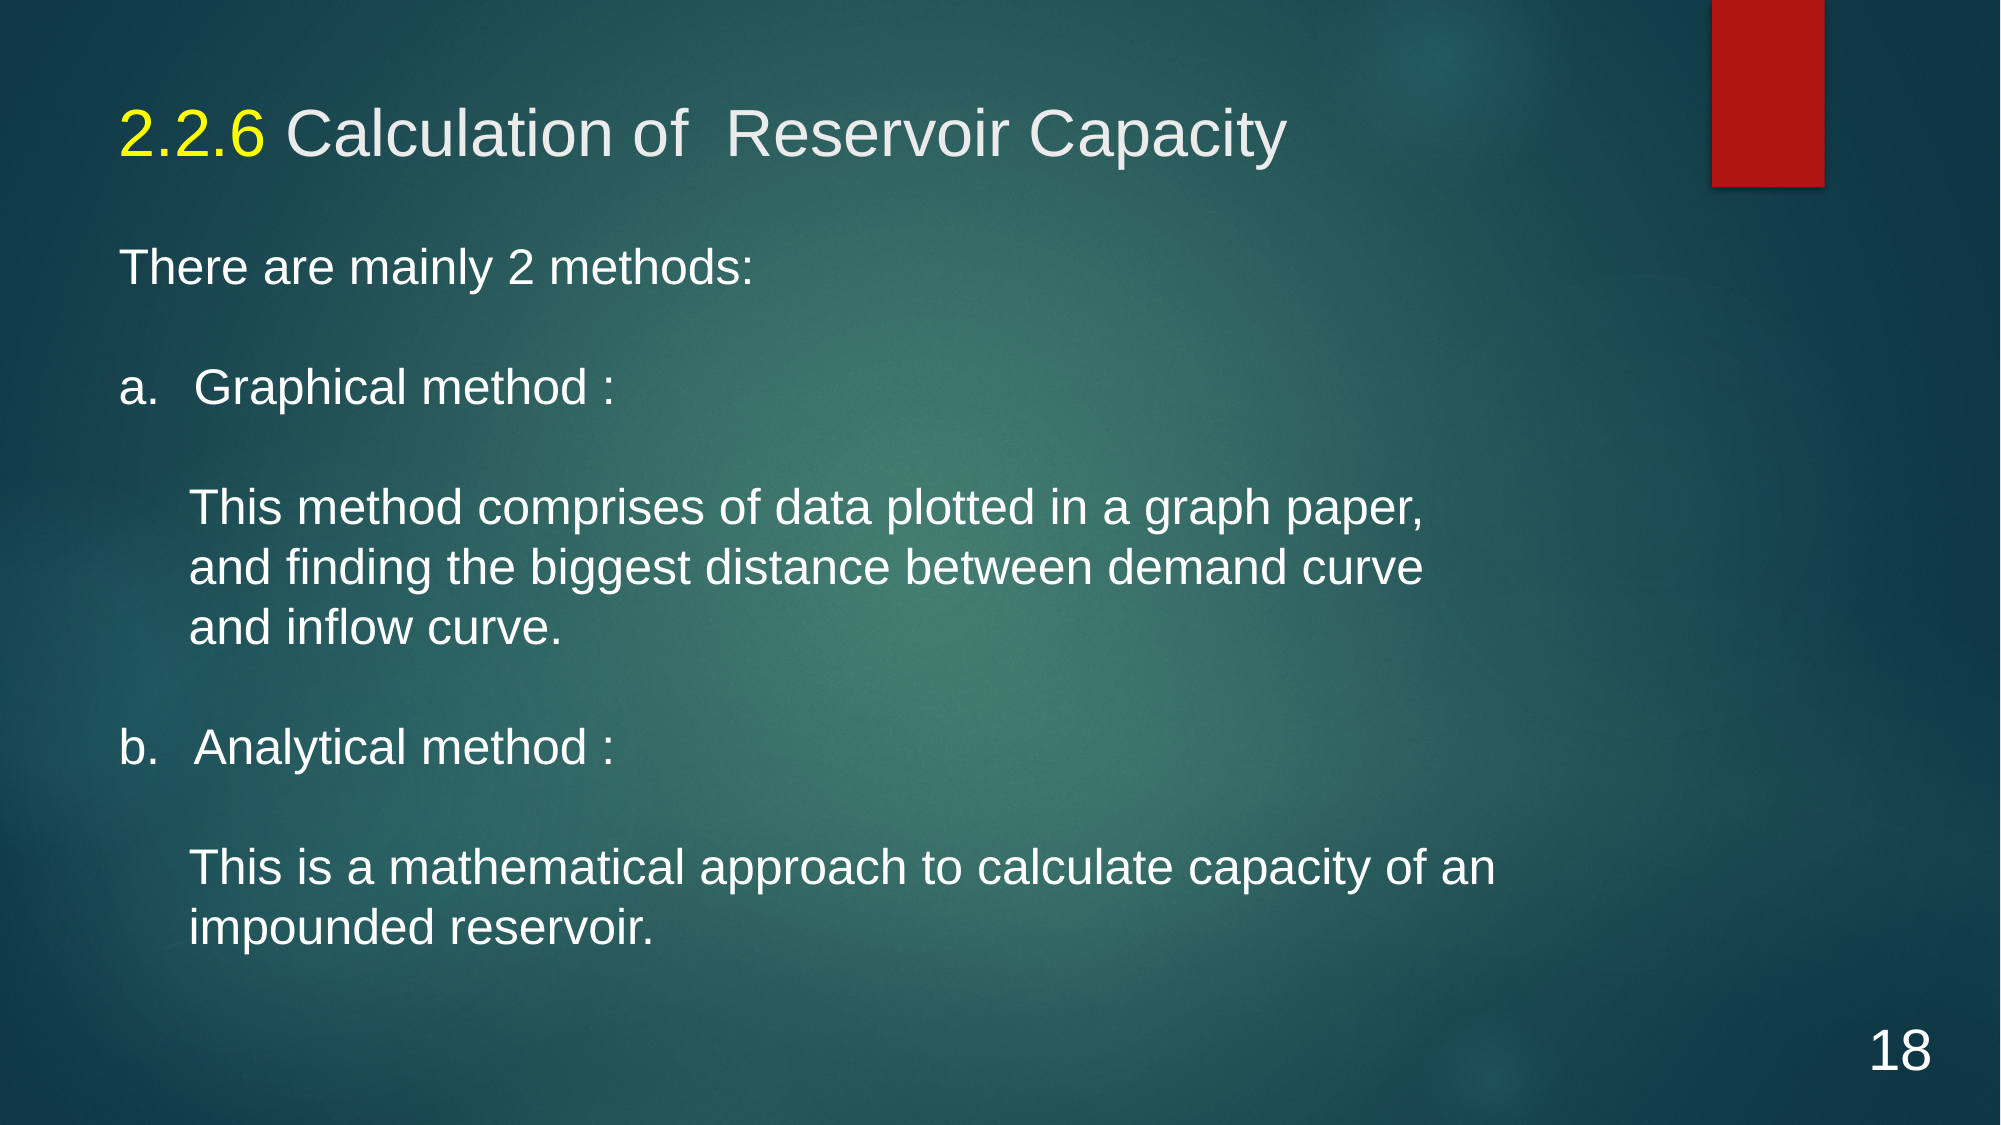

# 2.2.6 Calculation of  Reservoir Capacity
There are mainly 2 methods:

Graphical method :

     This method comprises of data plotted in a graph paper,
     and finding the biggest distance between demand curve
     and inflow curve.

Analytical method :

     This is a mathematical approach to calculate capacity of an
     impounded reservoir.

18